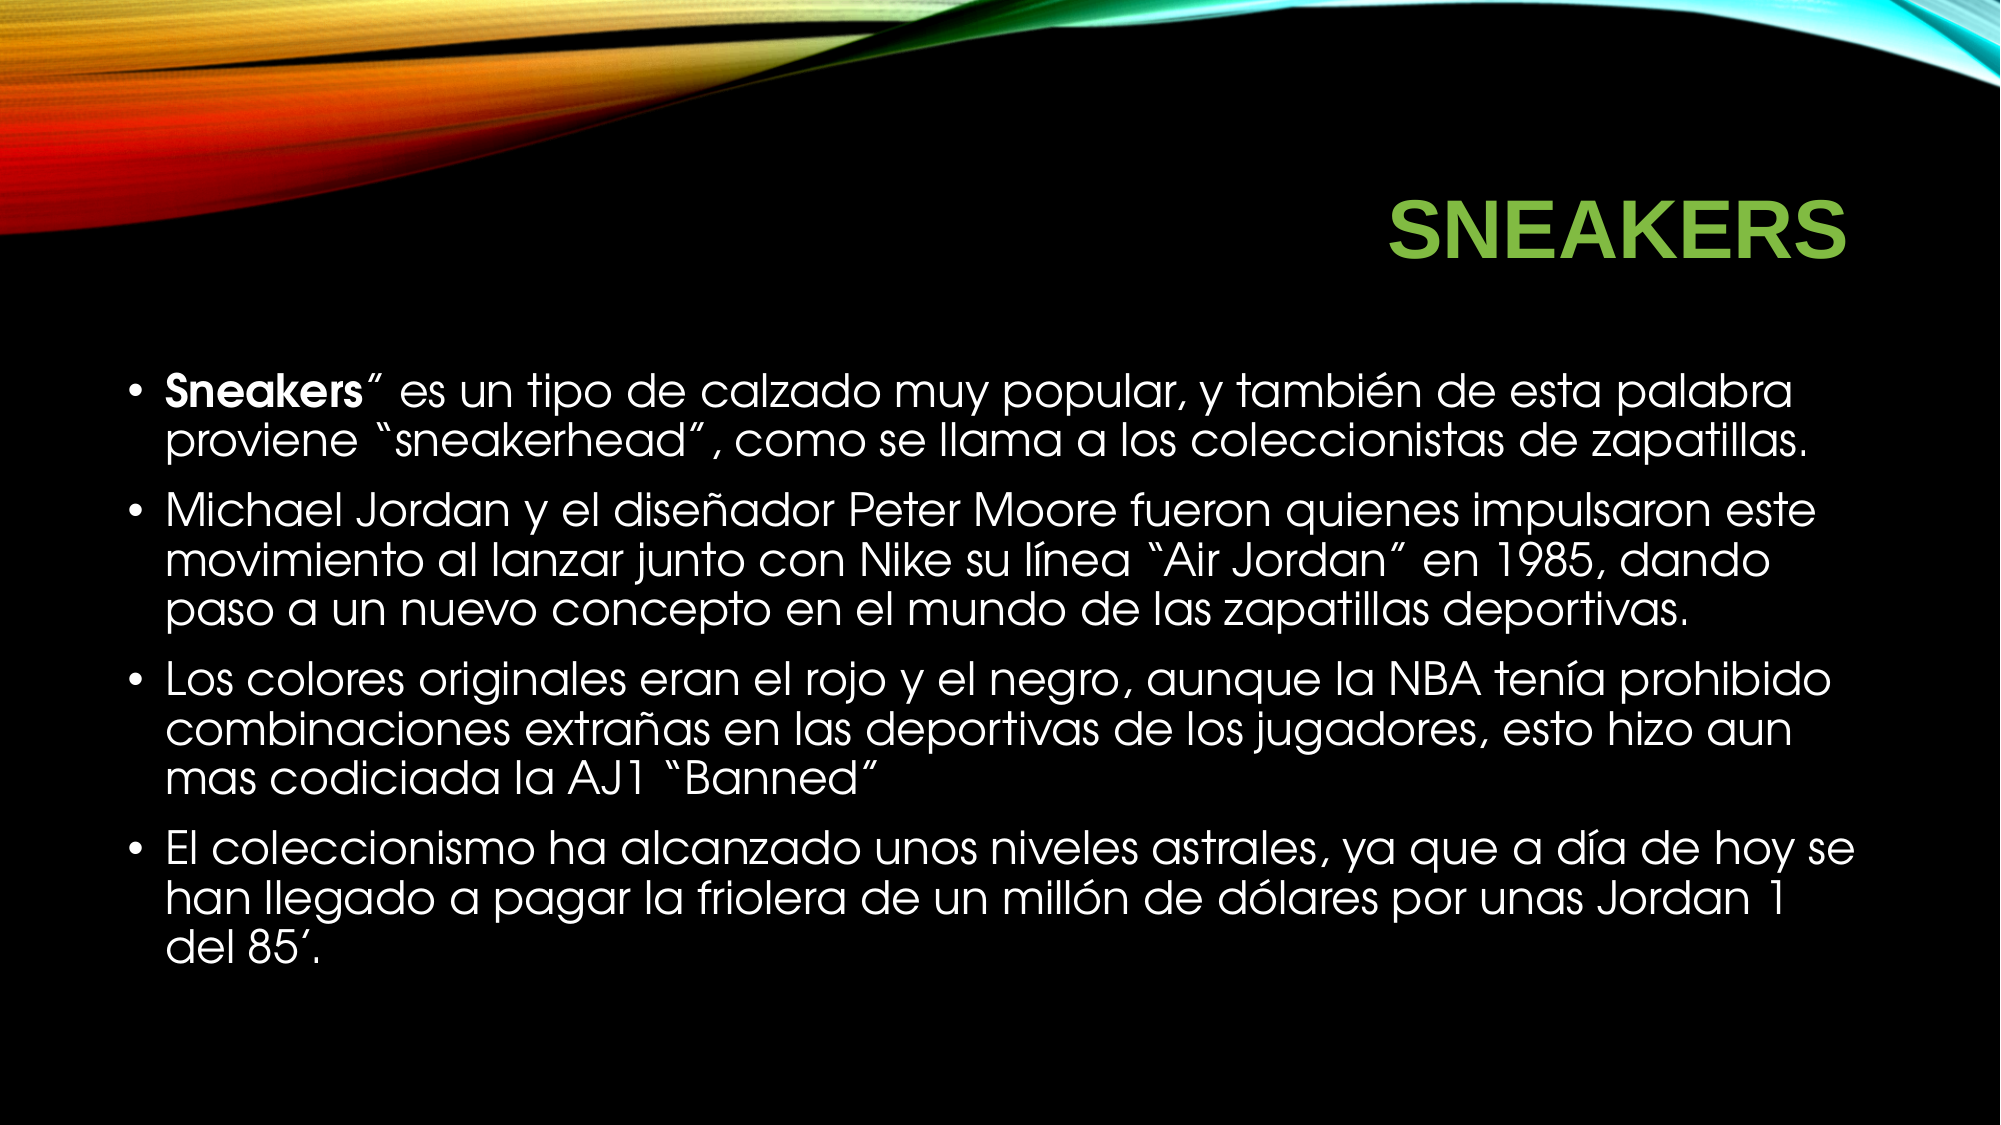

# Sneakers
Sneakers” es un tipo de calzado muy popular, y también de esta palabra proviene “sneakerhead”, como se llama a los coleccionistas de zapatillas.
Michael Jordan y el diseñador Peter Moore fueron quienes impulsaron este movimiento al lanzar junto con Nike su línea “Air Jordan” en 1985, dando paso a un nuevo concepto en el mundo de las zapatillas deportivas.
Los colores originales eran el rojo y el negro, aunque la NBA tenía prohibido combinaciones extrañas en las deportivas de los jugadores, esto hizo aun mas codiciada la AJ1 “Banned”
El coleccionismo ha alcanzado unos niveles astrales, ya que a día de hoy se han llegado a pagar la friolera de un millón de dólares por unas Jordan 1 del 85’.